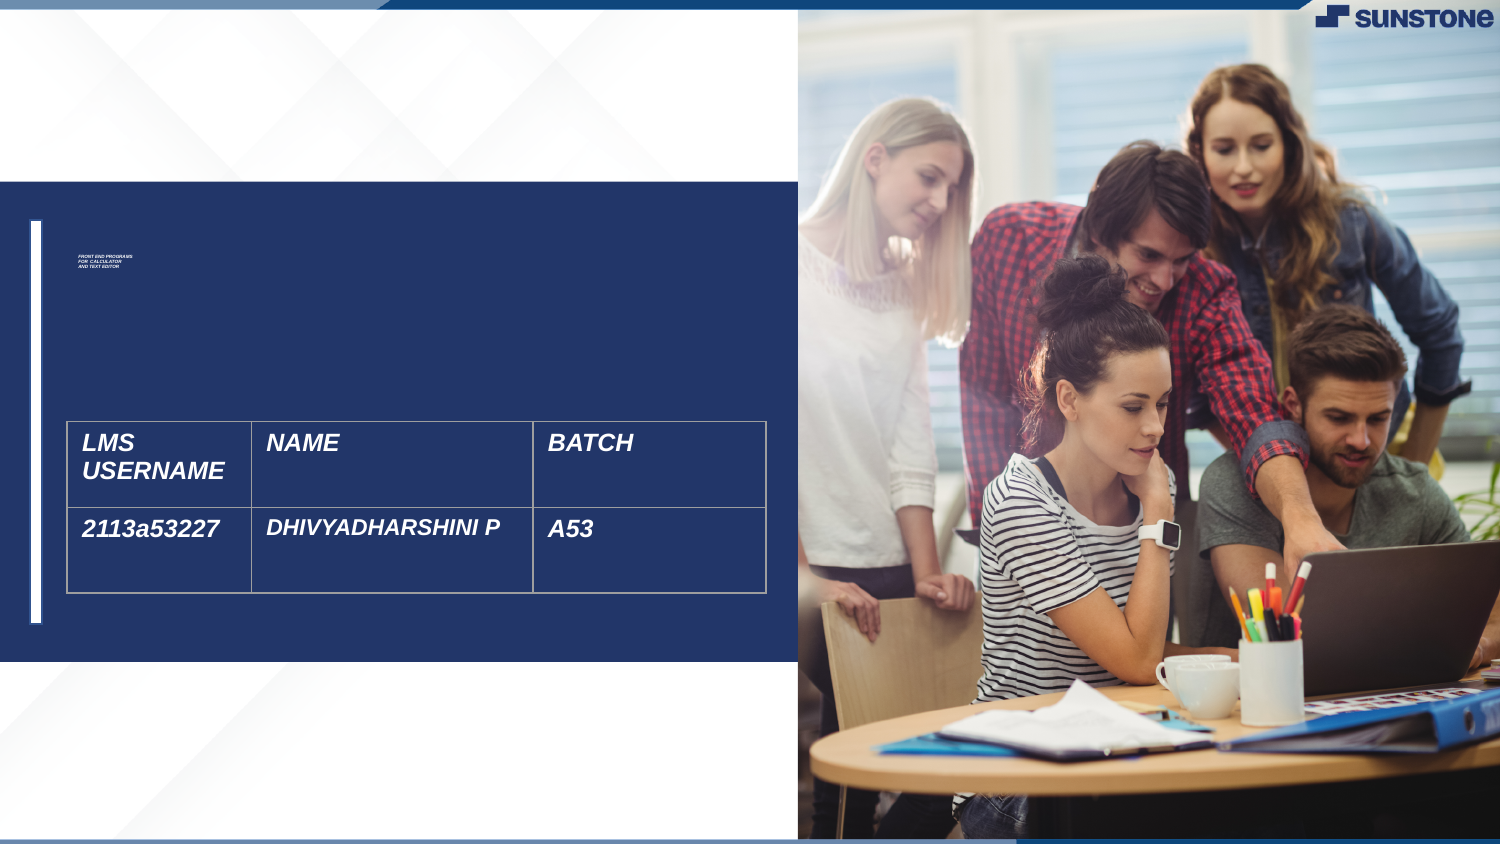

# FRONT END PROGRAMS FOR  CALCULATOR AND TEXT EDITOR
| LMS USERNAME | NAME | BATCH |
| --- | --- | --- |
| 2113a53227 | DHIVYADHARSHINI P | A53 |